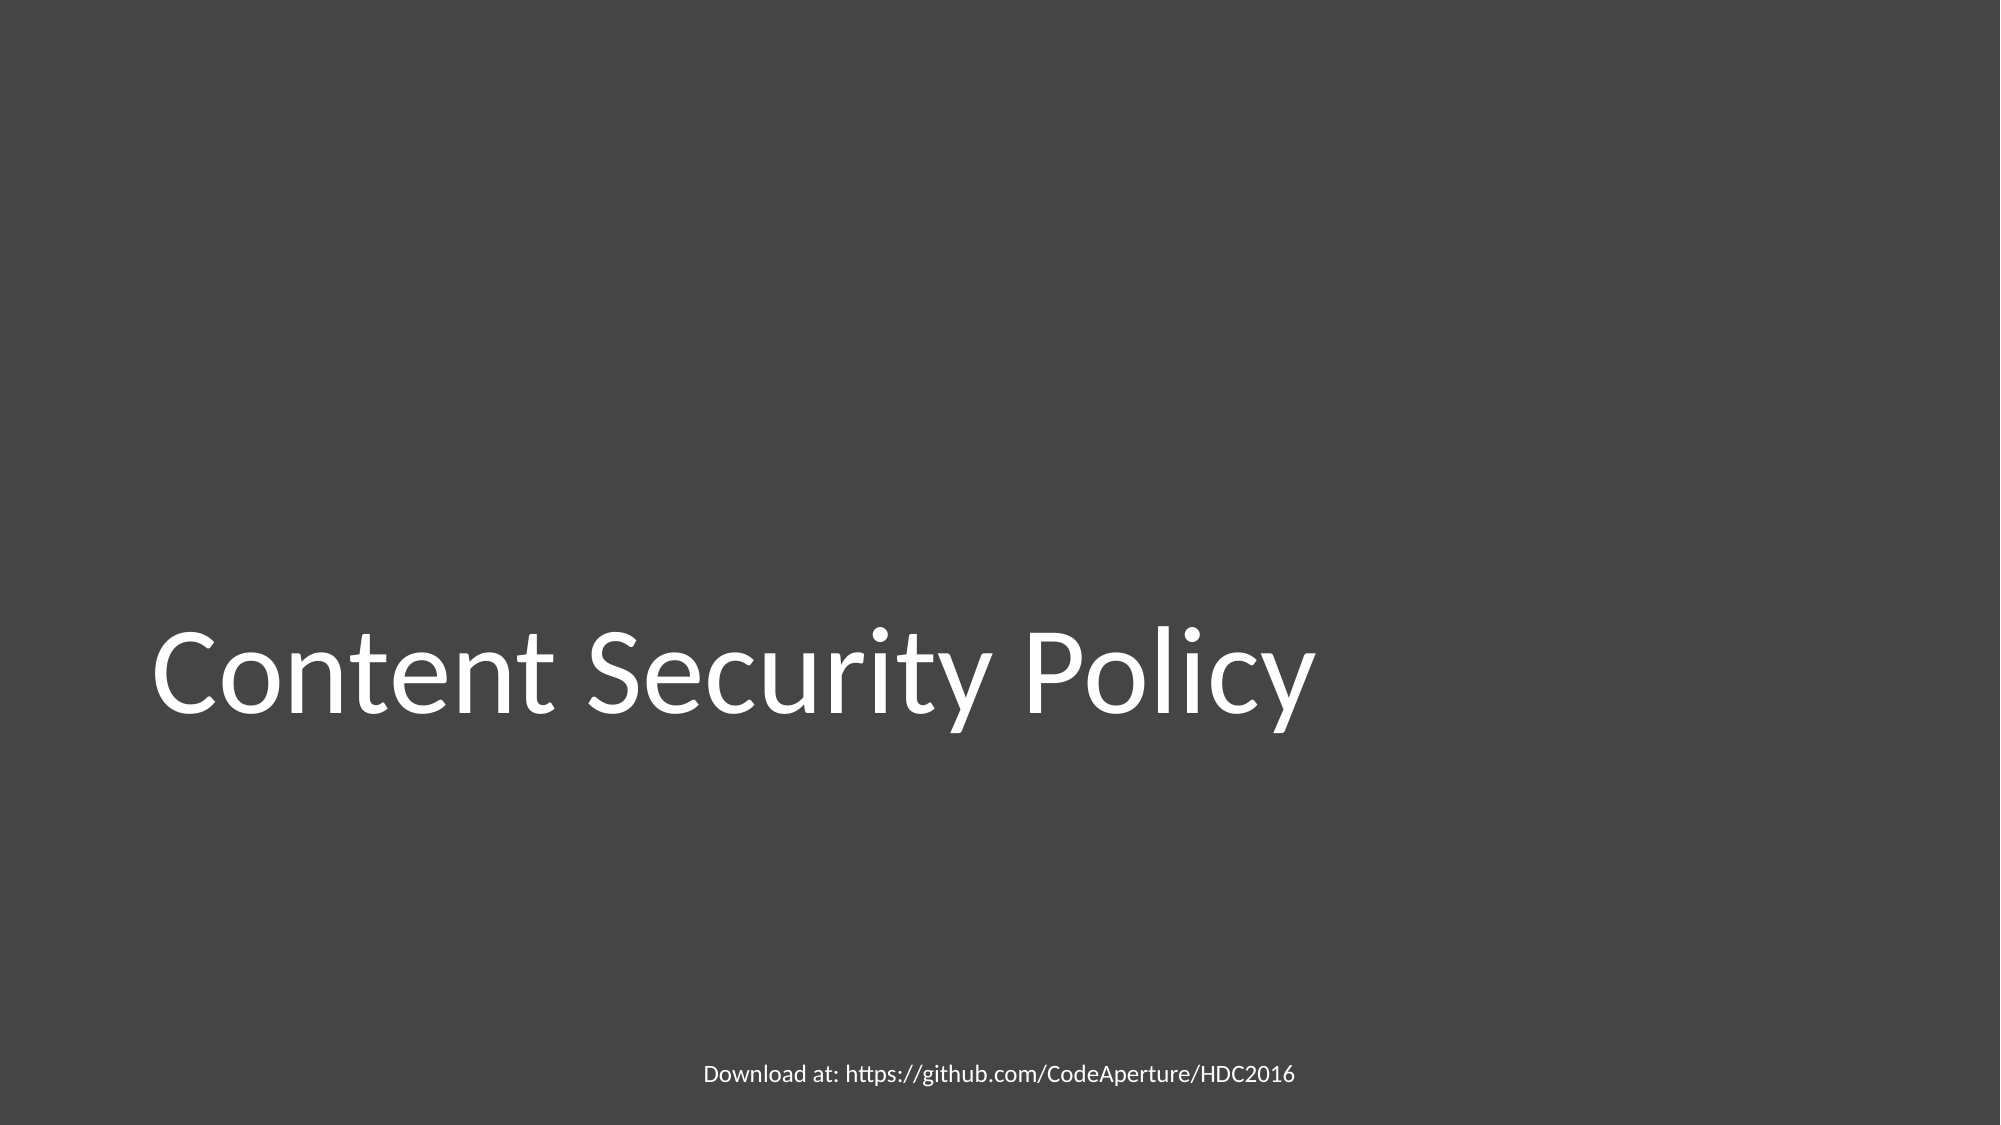

# Content Security Policy

Download at: https://github.com/CodeAperture/HDC2016